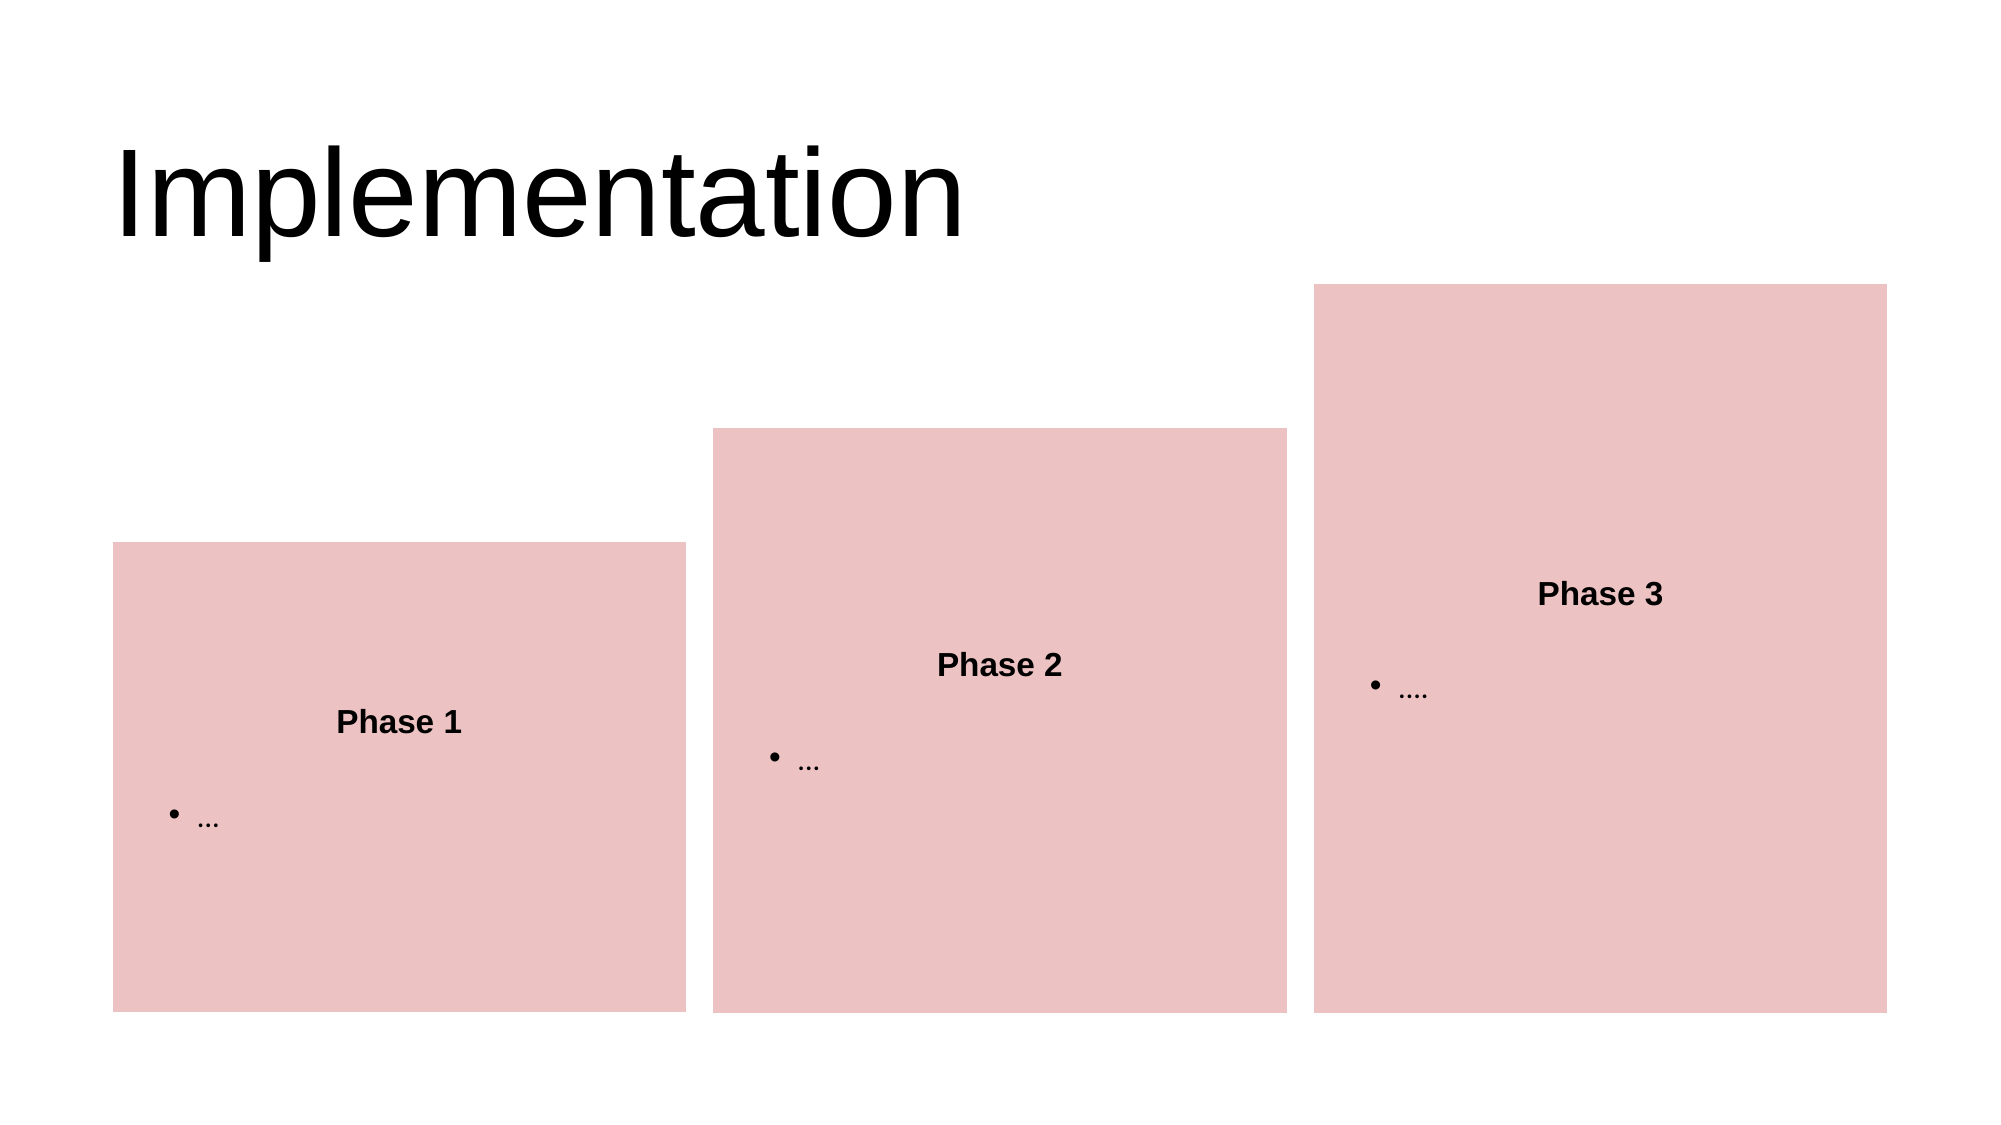

Implementation

Phase 3

….

Phase 2

…

Phase 1

…